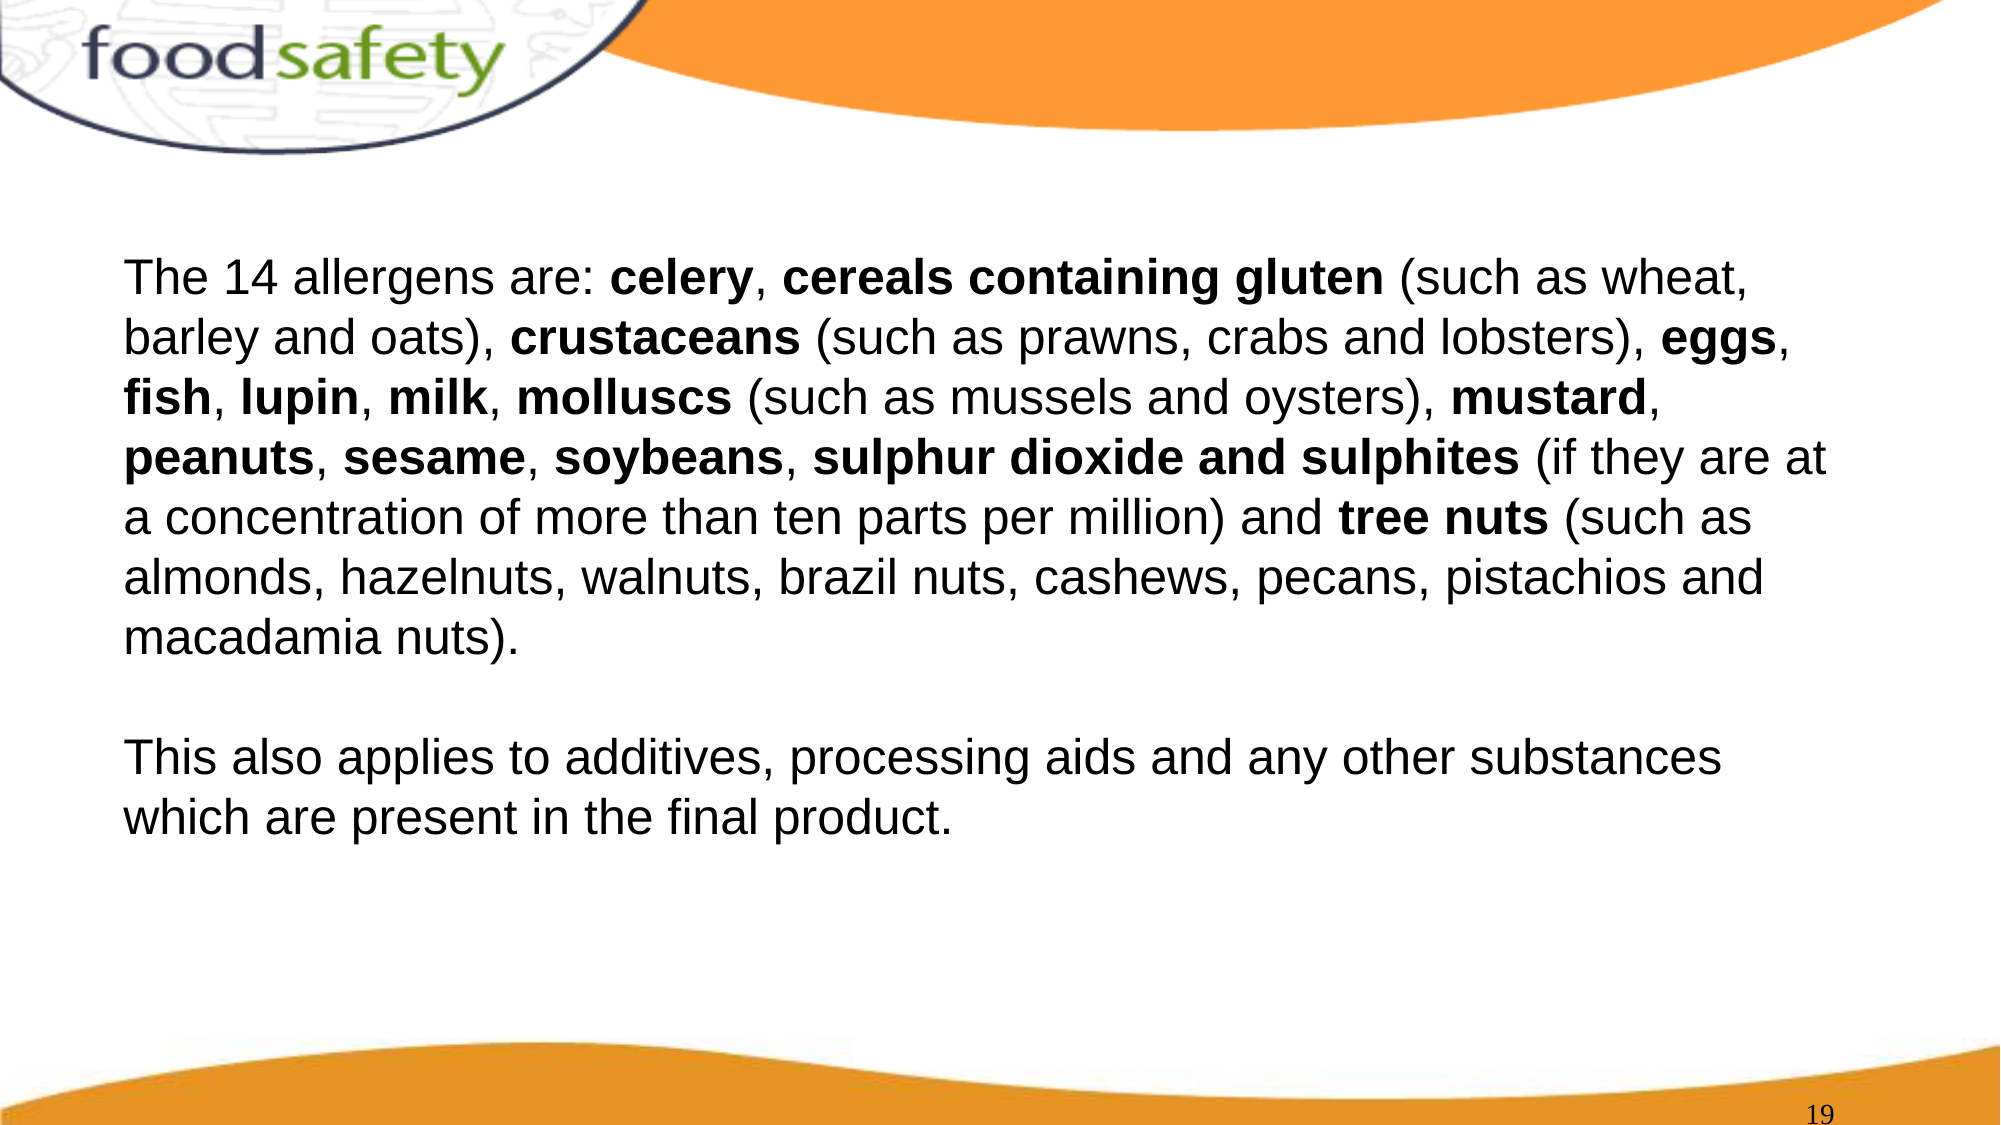

The 14 allergens are: celery, cereals containing gluten (such as wheat, barley and oats), crustaceans (such as prawns, crabs and lobsters), eggs, fish, lupin, milk, molluscs (such as mussels and oysters), mustard, peanuts, sesame, soybeans, sulphur dioxide and sulphites (if they are at a concentration of more than ten parts per million) and tree nuts (such as almonds, hazelnuts, walnuts, brazil nuts, cashews, pecans, pistachios and macadamia nuts).

This also applies to additives, processing aids and any other substances which are present in the final product.
19